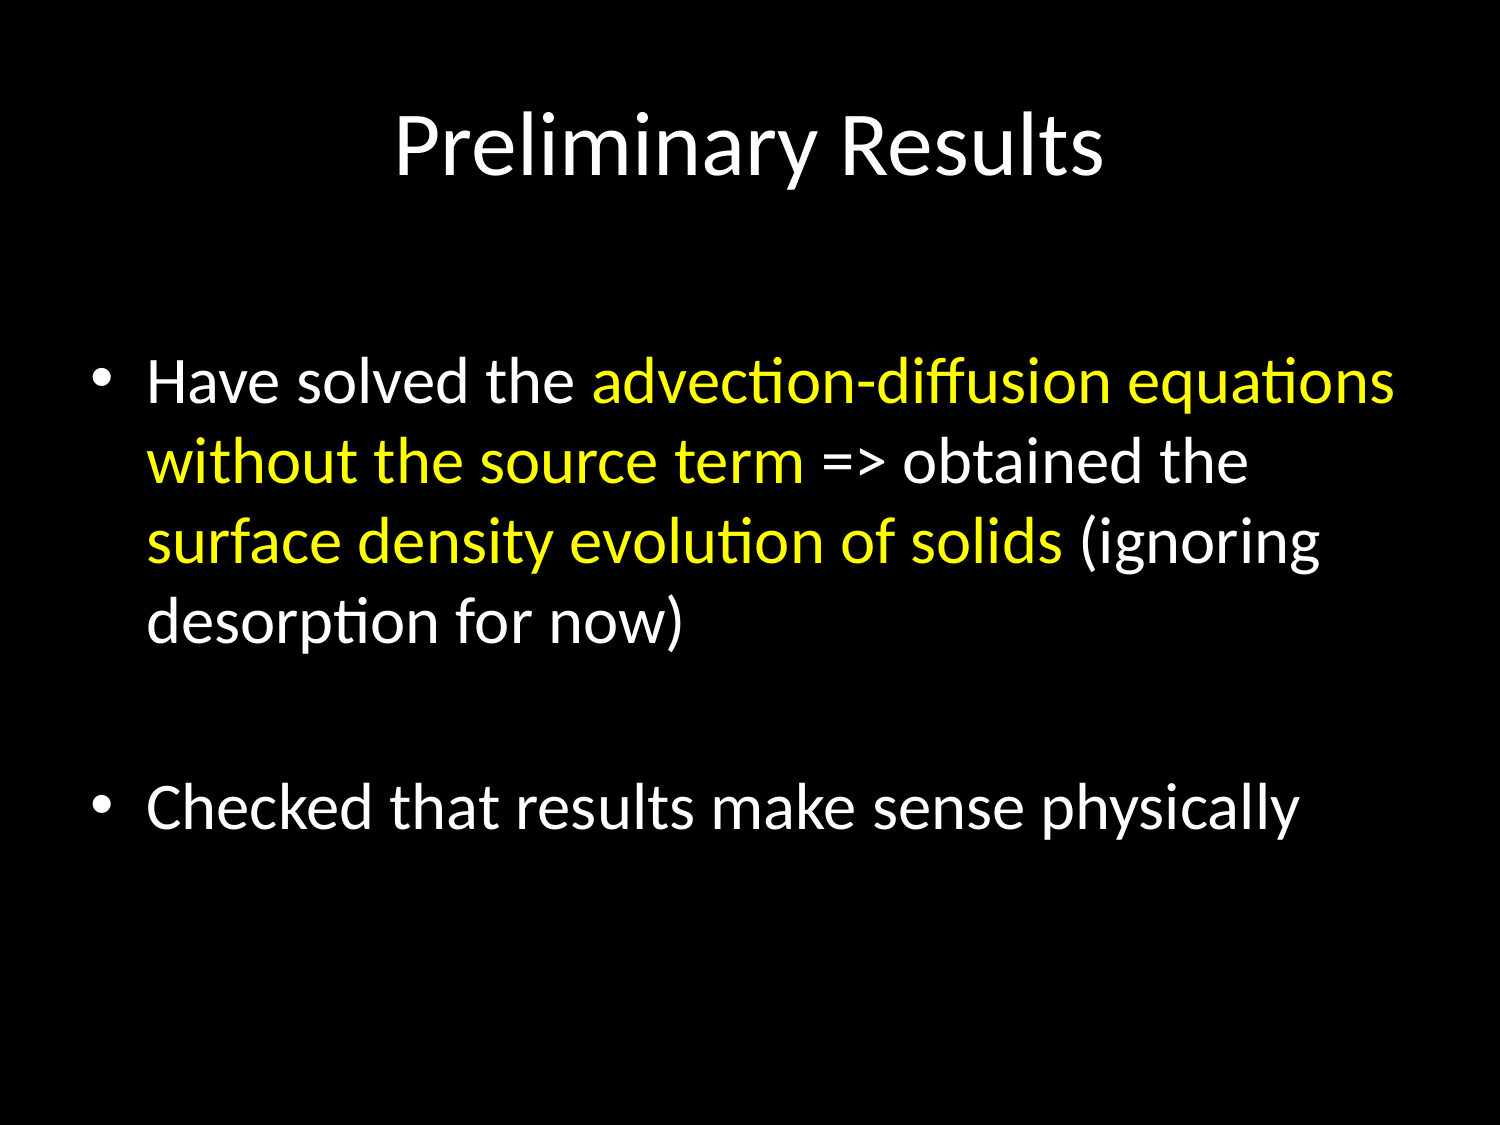

# Preliminary Results
Have solved the advection-diffusion equations without the source term => obtained the surface density evolution of solids (ignoring desorption for now)

Checked that results make sense physically